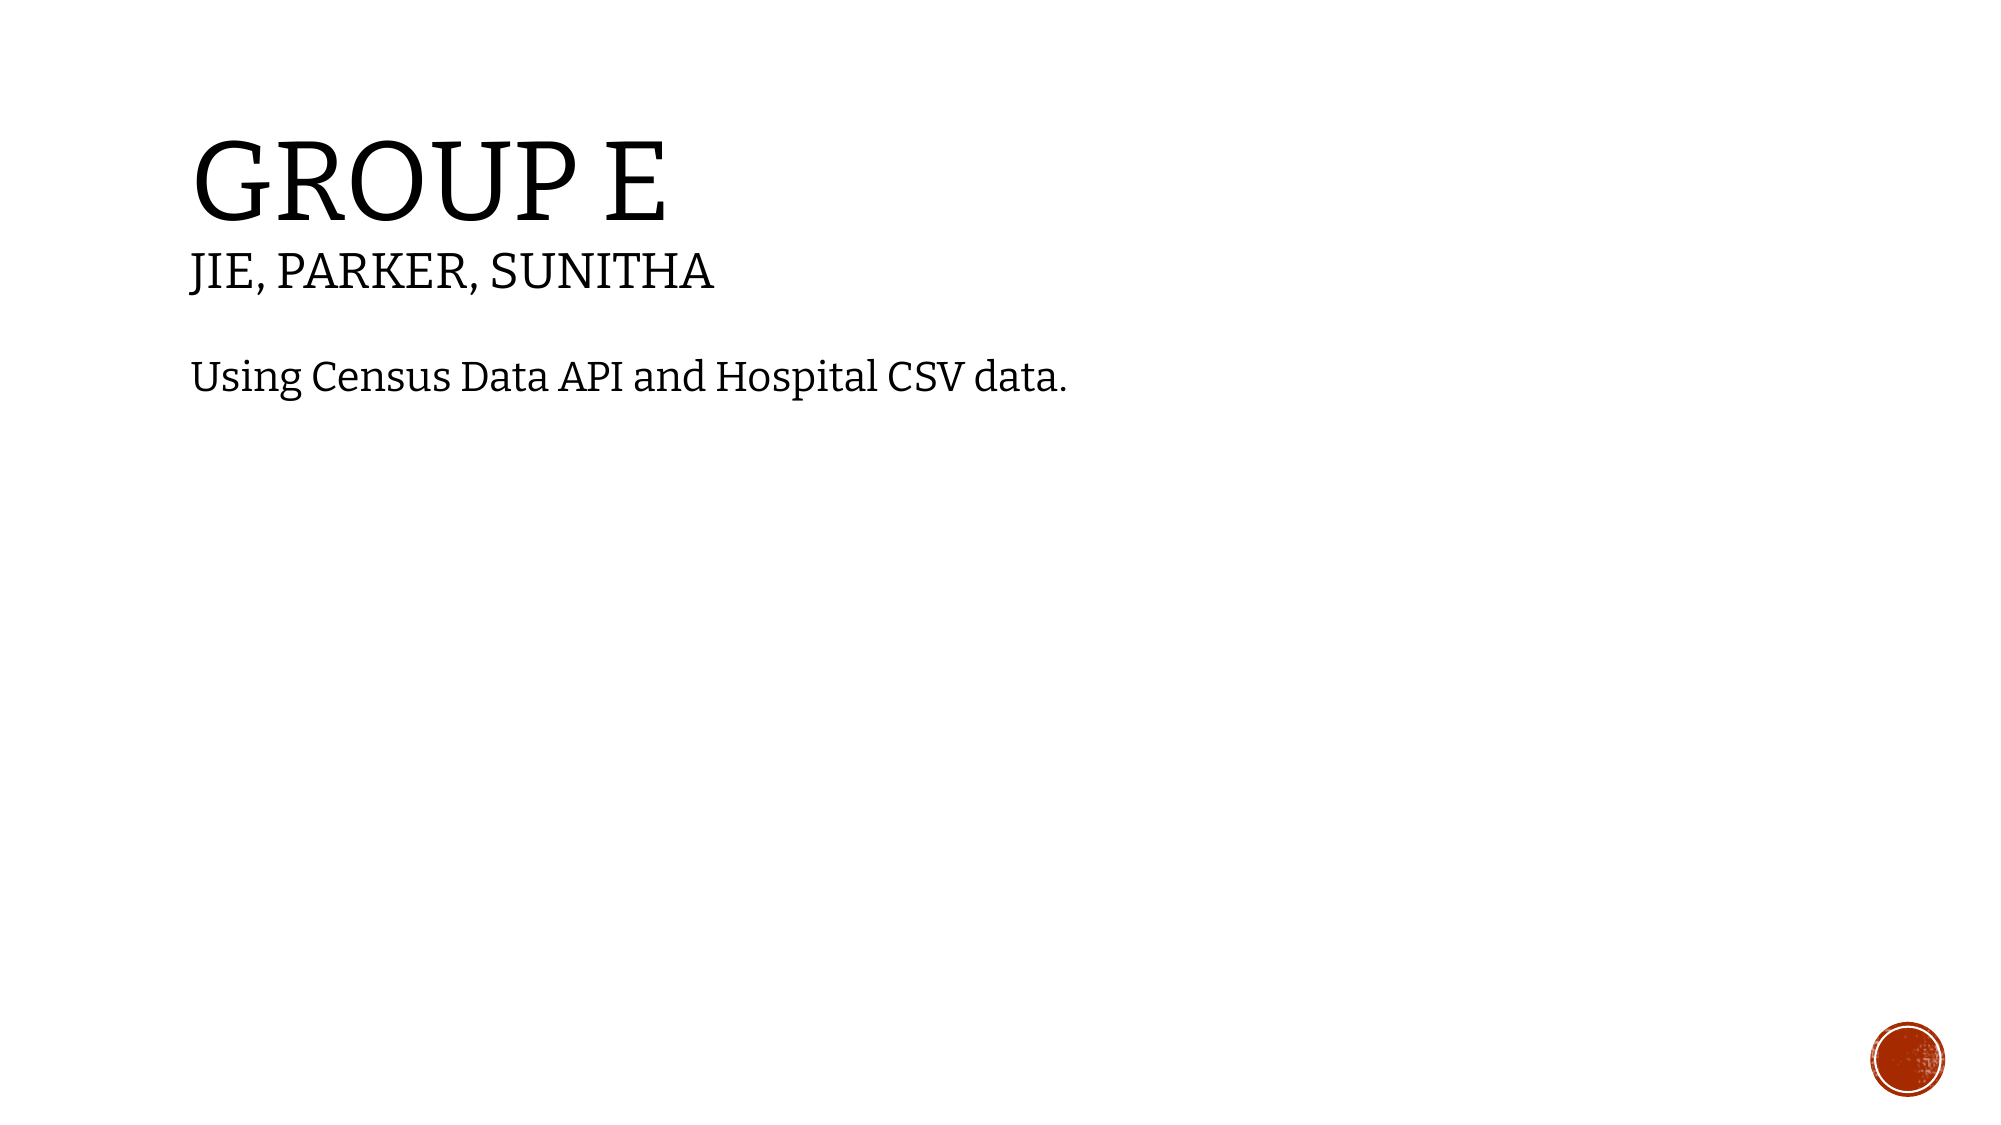

# GrOUP E Jie, Parker, Sunitha
Using Census Data API and Hospital CSV data.